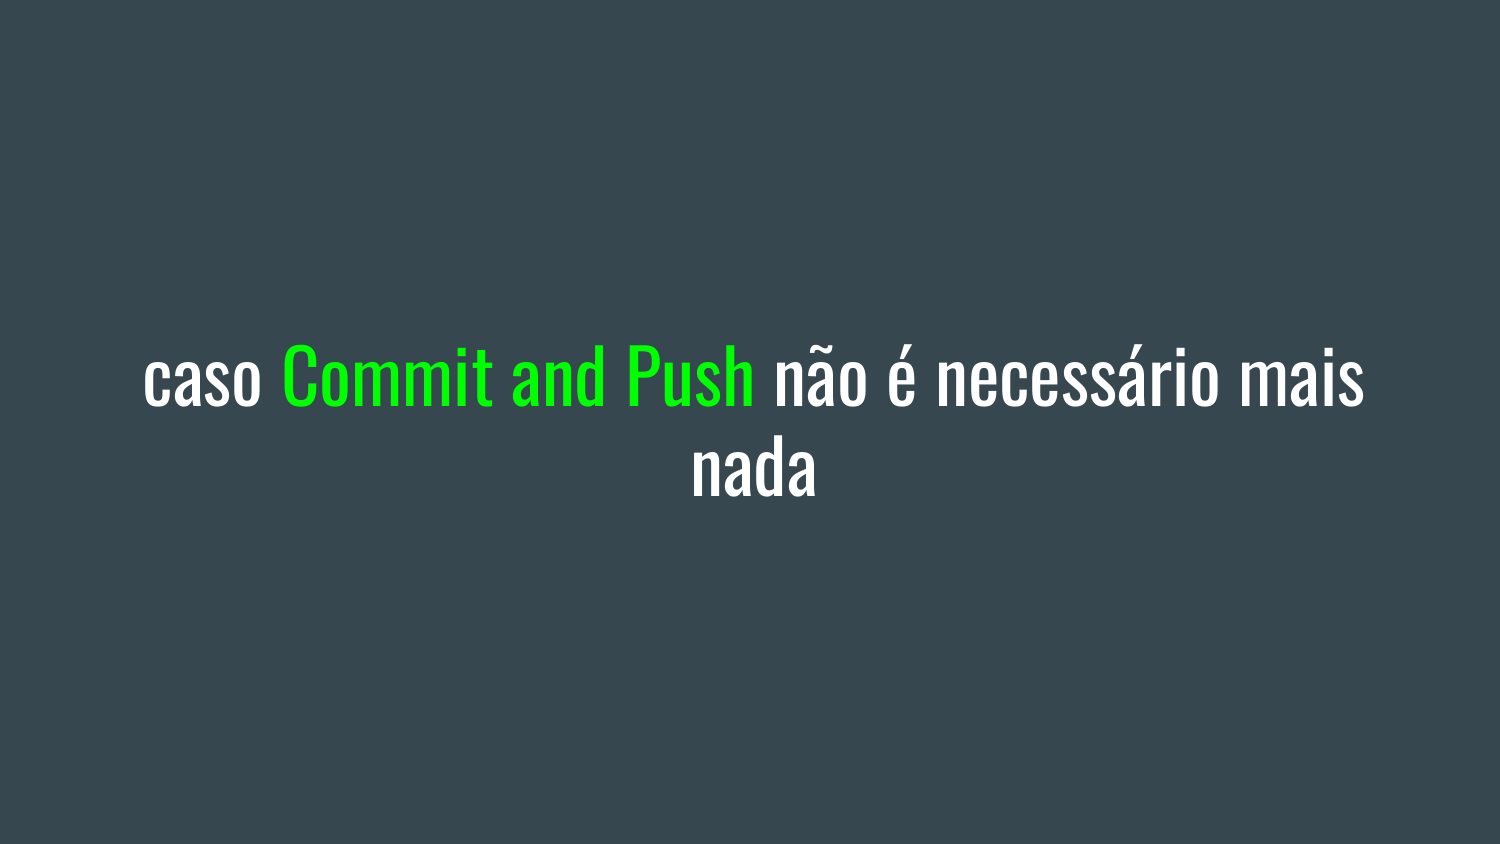

# caso Commit and Push não é necessário mais nada